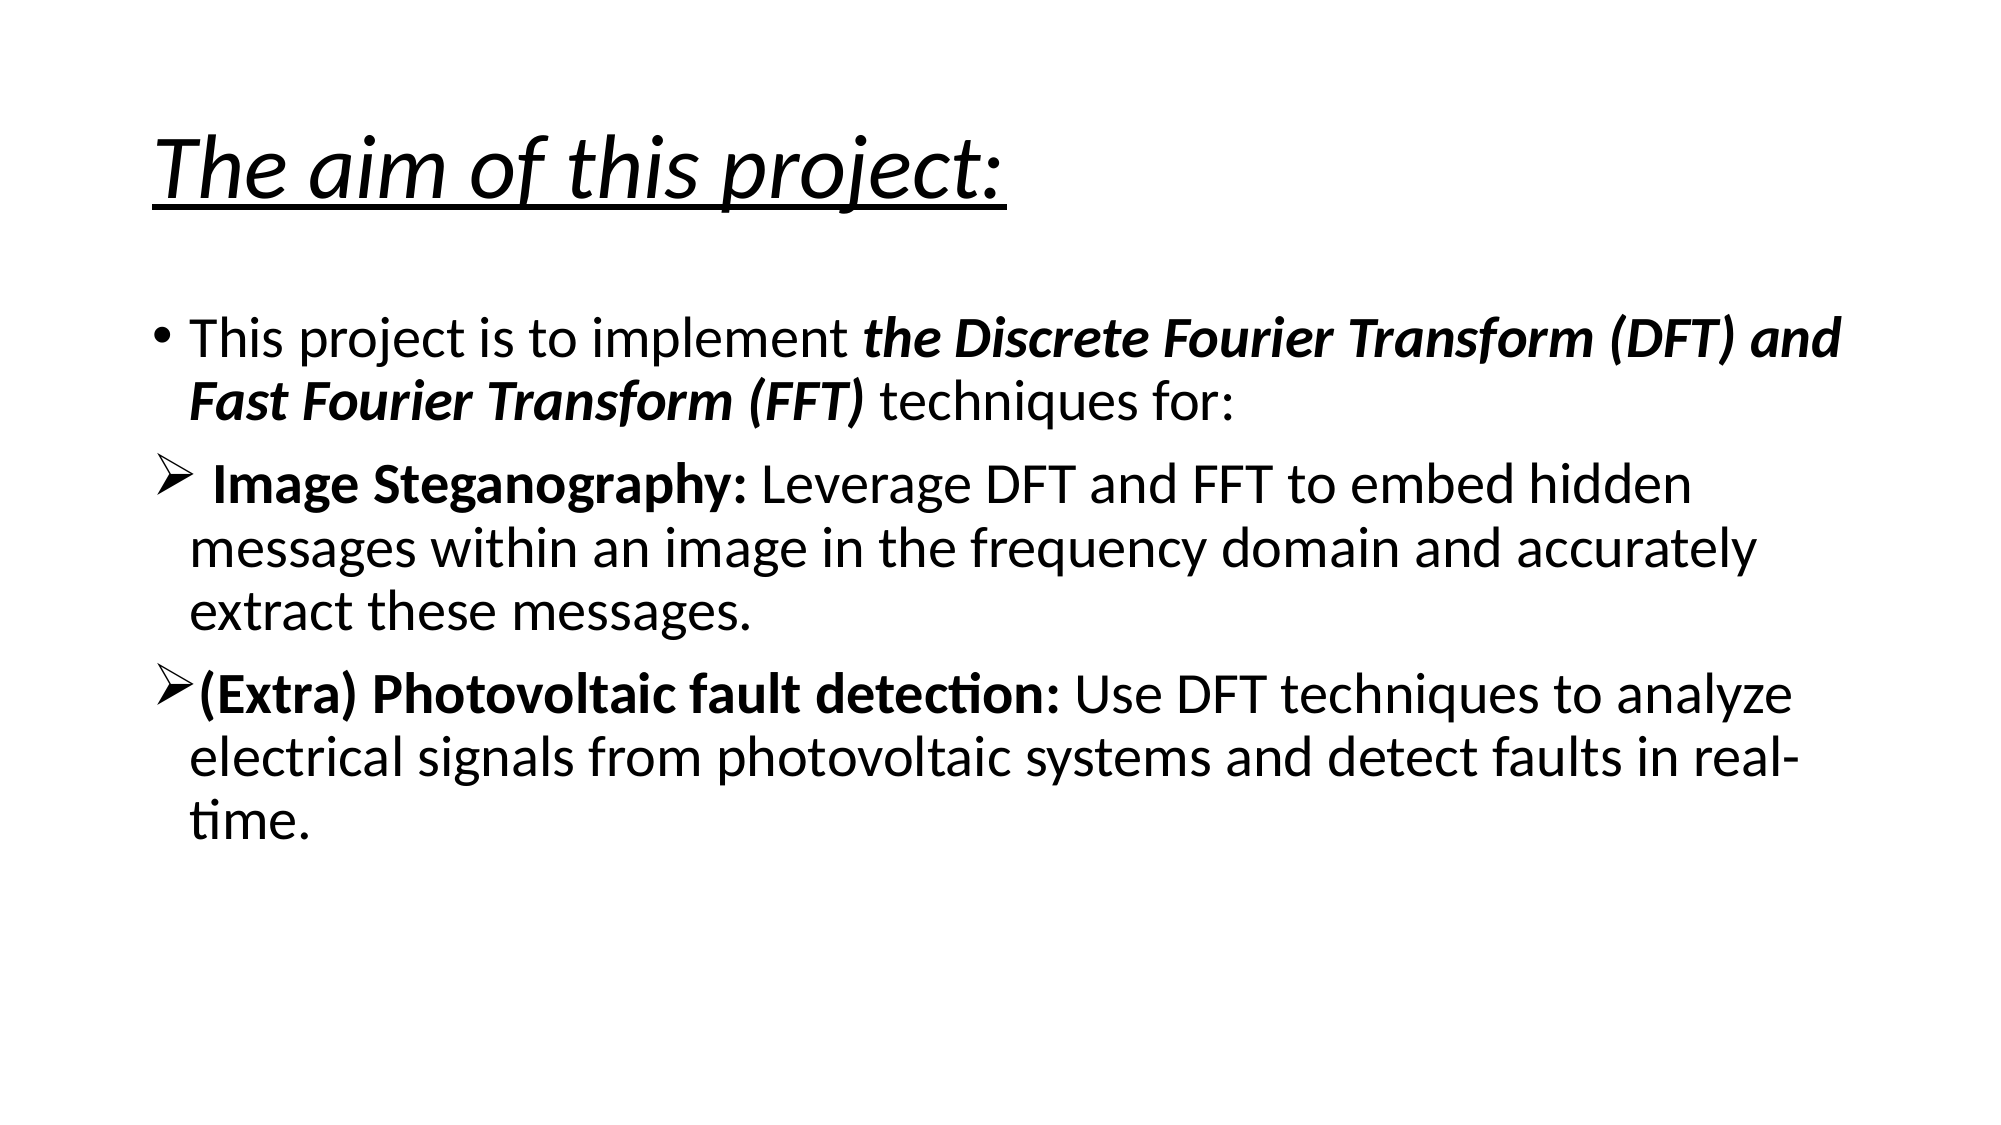

# The aim of this project:
This project is to implement the Discrete Fourier Transform (DFT) and Fast Fourier Transform (FFT) techniques for:
 Image Steganography: Leverage DFT and FFT to embed hidden messages within an image in the frequency domain and accurately extract these messages.
(Extra) Photovoltaic fault detection: Use DFT techniques to analyze electrical signals from photovoltaic systems and detect faults in real-time.